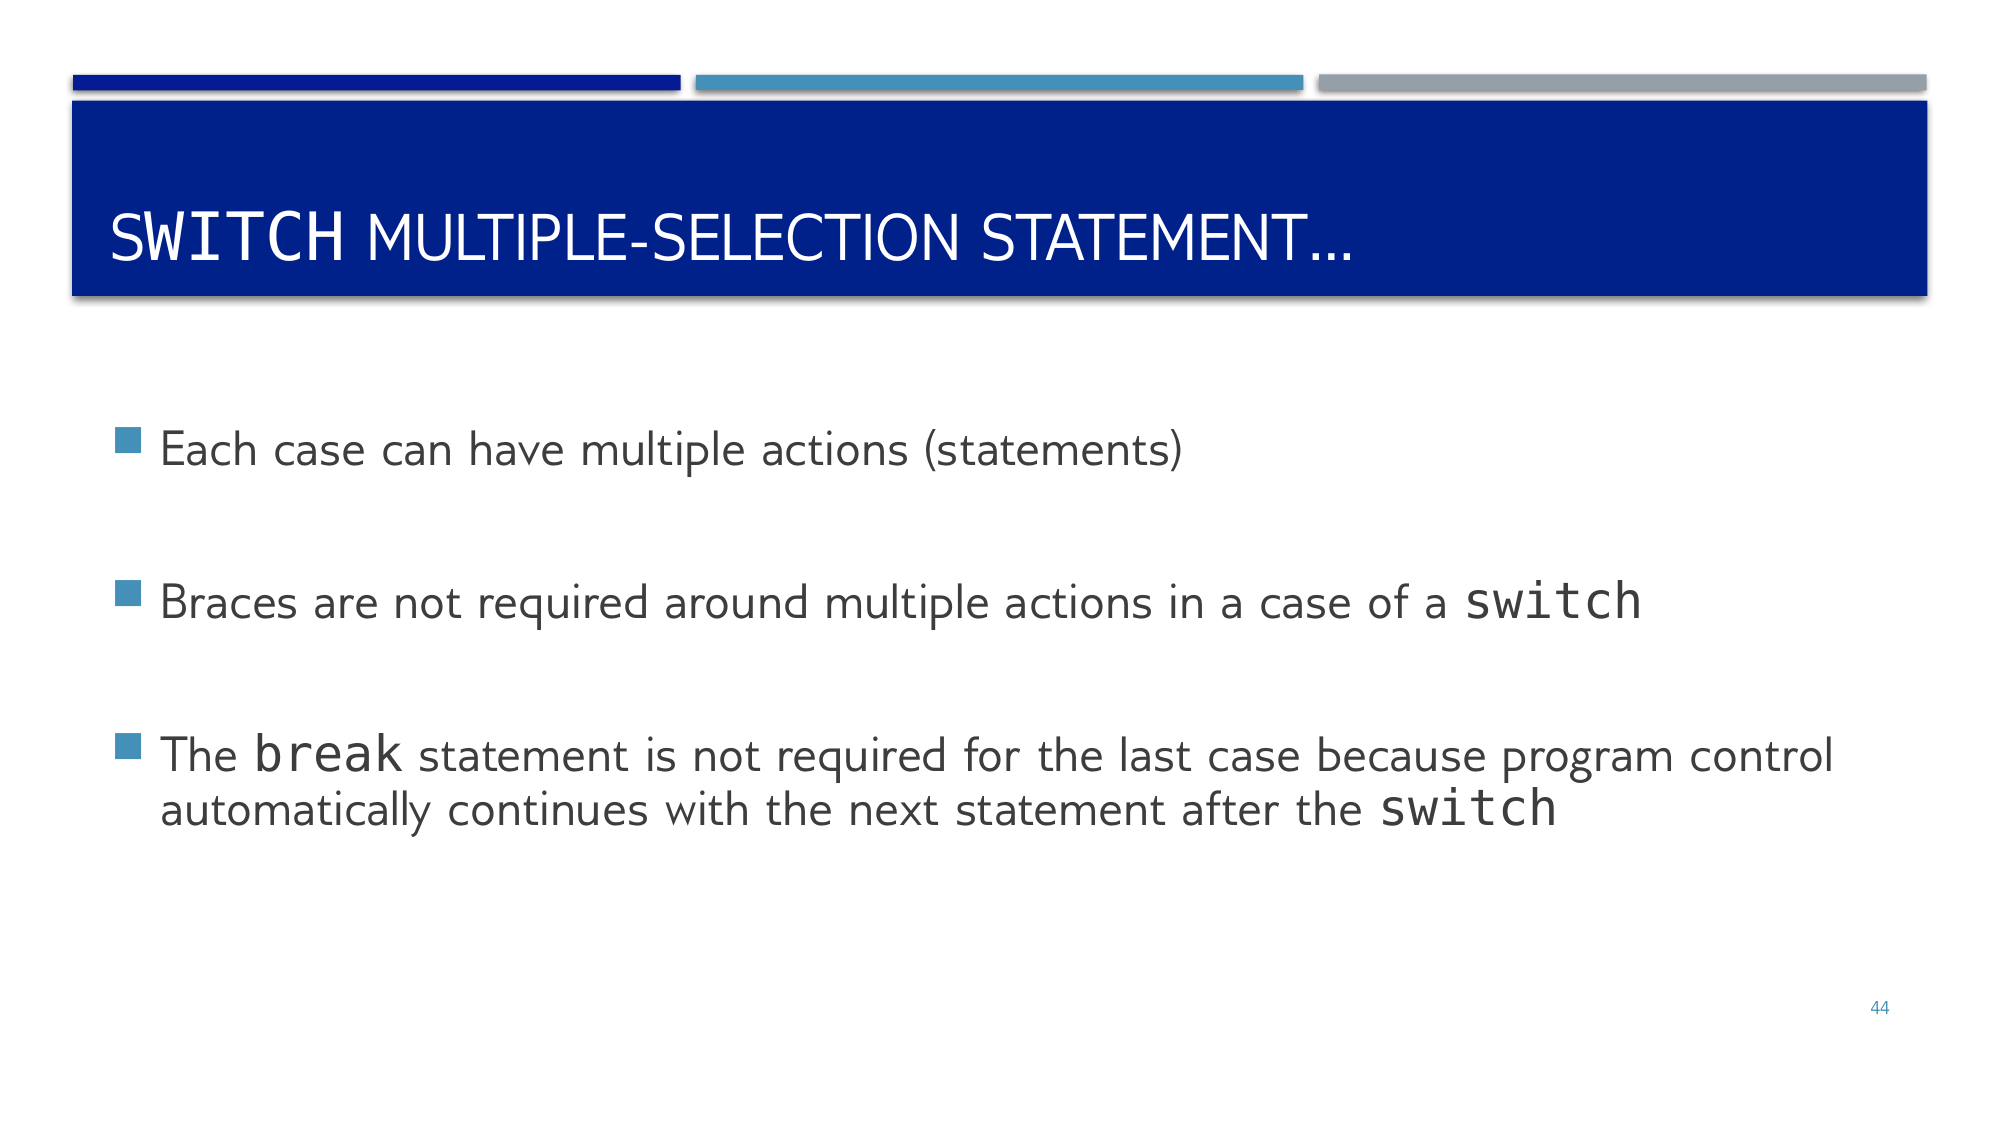

# Switch Multiple-Selection Statement…
Each case can have multiple actions (statements)

Braces are not required around multiple actions in a case of a switch

The break statement is not required for the last case because program control automatically continues with the next statement after the switch
44